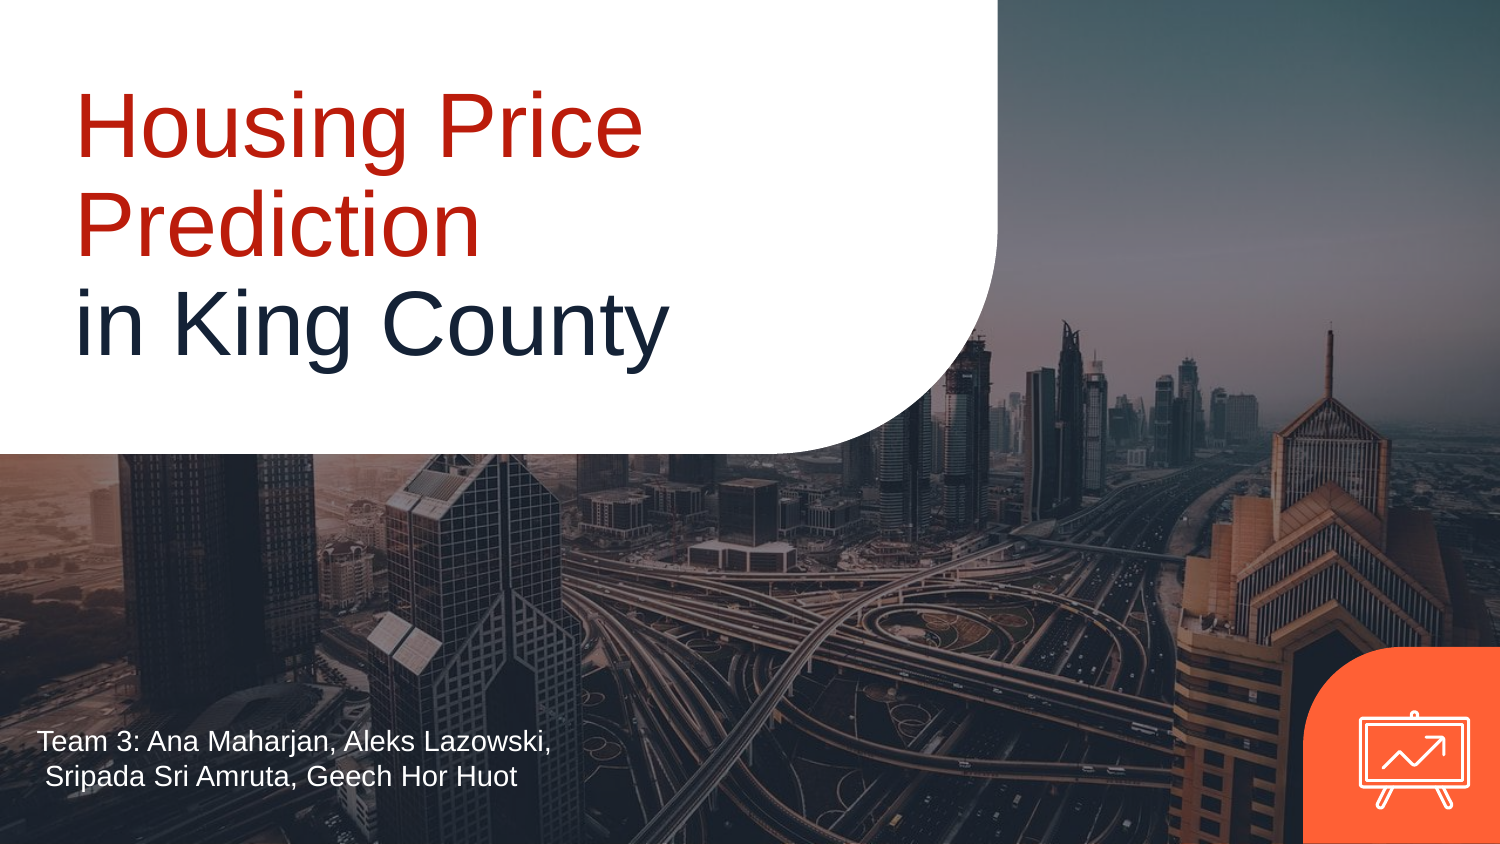

# Housing Price Prediction
in King County
Team 3: Ana Maharjan, Aleks Lazowski,
 Sripada Sri Amruta, Geech Hor Huot